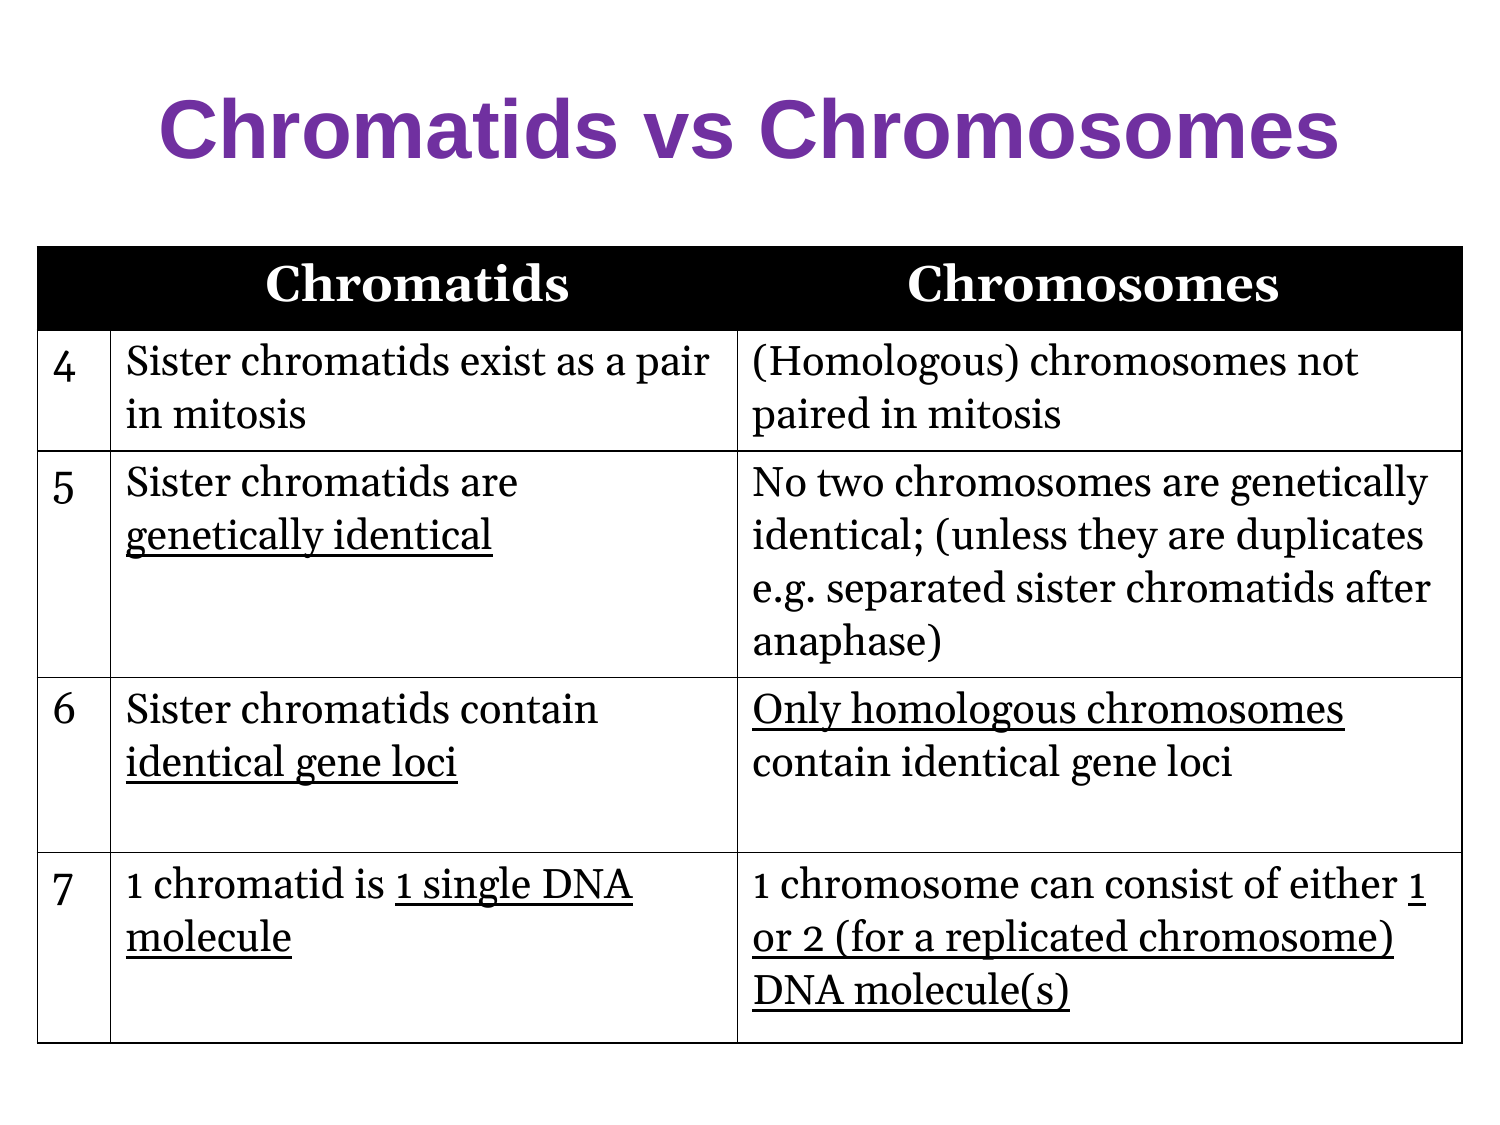

Chromatids vs Chromosomes
|  | Chromatids | Chromosomes |
| --- | --- | --- |
| 4 | Sister chromatids exist as a pair in mitosis | (Homologous) chromosomes not paired in mitosis |
| 5 | Sister chromatids are genetically identical | No two chromosomes are genetically identical; (unless they are duplicates e.g. separated sister chromatids after anaphase) |
| 6 | Sister chromatids contain identical gene loci | Only homologous chromosomes contain identical gene loci |
| 7 | 1 chromatid is 1 single DNA molecule | 1 chromosome can consist of either 1 or 2 (for a replicated chromosome) DNA molecule(s) |